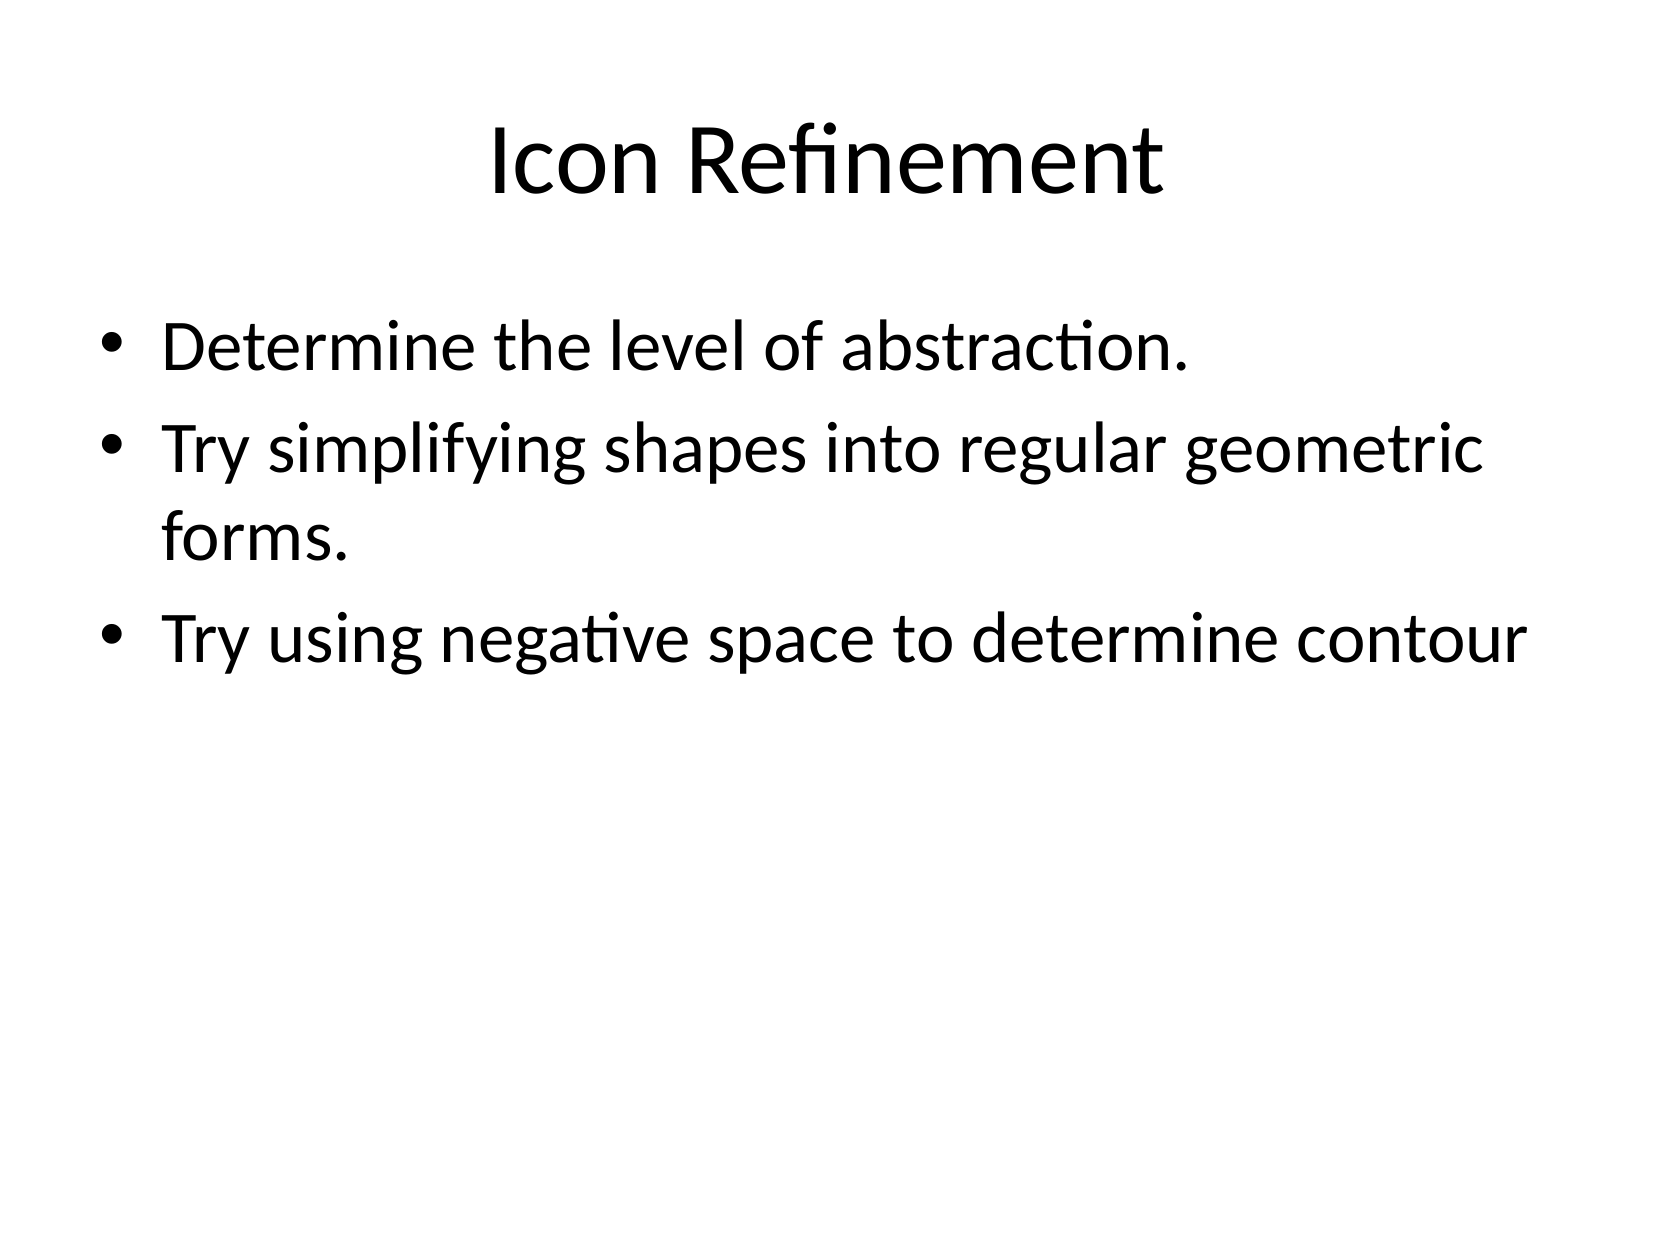

# Icon Refinement
Determine the level of abstraction.
Try simplifying shapes into regular geometric forms.
Try using negative space to determine contour